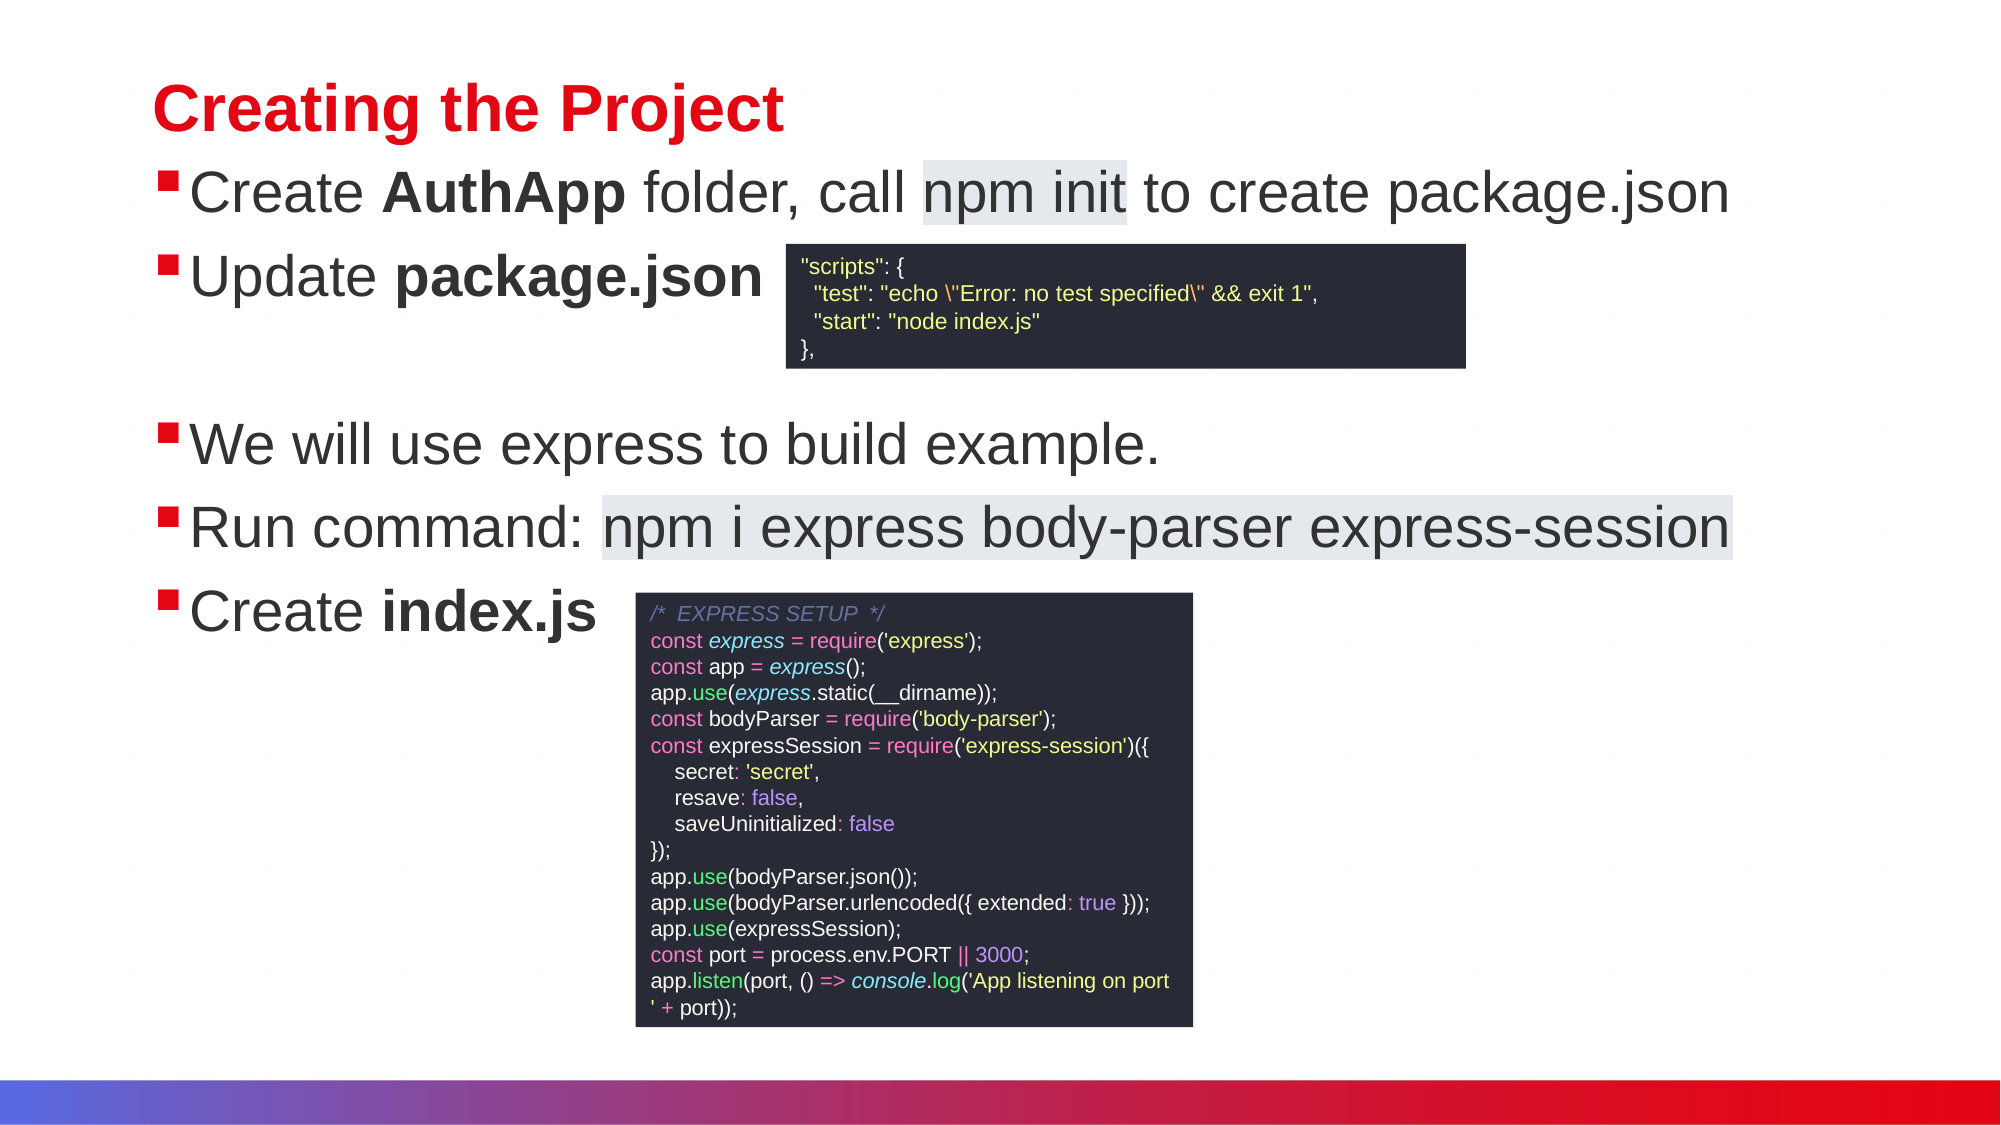

# Creating the Project
Create AuthApp folder, call npm init to create package.json
Update package.json

We will use express to build example.
Run command: npm i express body-parser express-session
Create index.js

"scripts": {
  "test": "echo \"Error: no test specified\" && exit 1",
  "start": "node index.js"
},
/*  EXPRESS SETUP  */
const express = require('express');
const app = express();
app.use(express.static(__dirname));
const bodyParser = require('body-parser');
const expressSession = require('express-session')({
    secret: 'secret',
    resave: false,
    saveUninitialized: false
});
app.use(bodyParser.json());
app.use(bodyParser.urlencoded({ extended: true }));
app.use(expressSession);
const port = process.env.PORT || 3000;
app.listen(port, () => console.log('App listening on port ' + port));